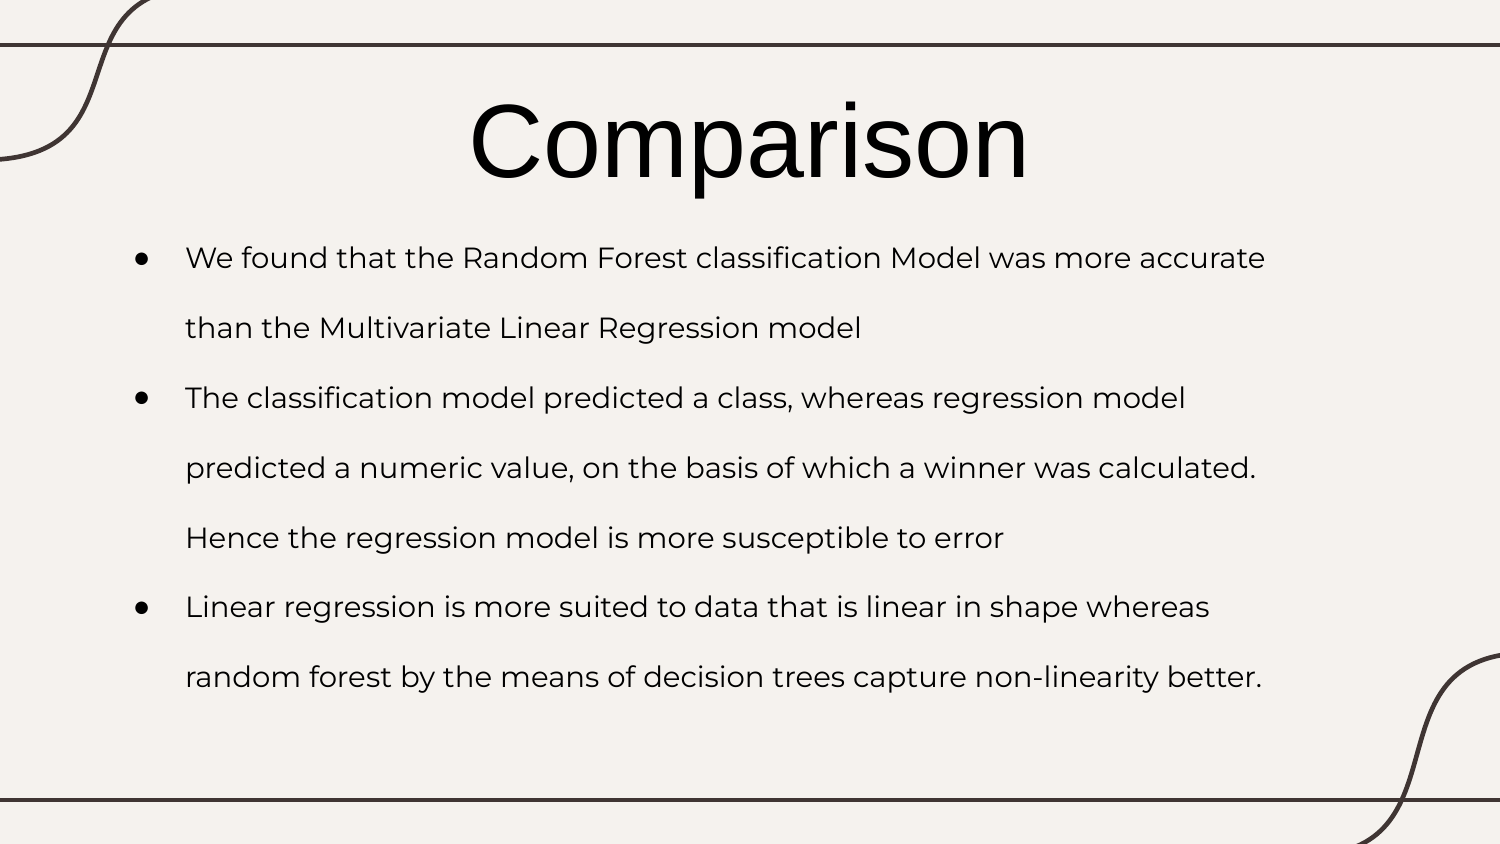

# Comparison
We found that the Random Forest classification Model was more accurate than the Multivariate Linear Regression model
The classification model predicted a class, whereas regression model predicted a numeric value, on the basis of which a winner was calculated. Hence the regression model is more susceptible to error
Linear regression is more suited to data that is linear in shape whereas random forest by the means of decision trees capture non-linearity better.